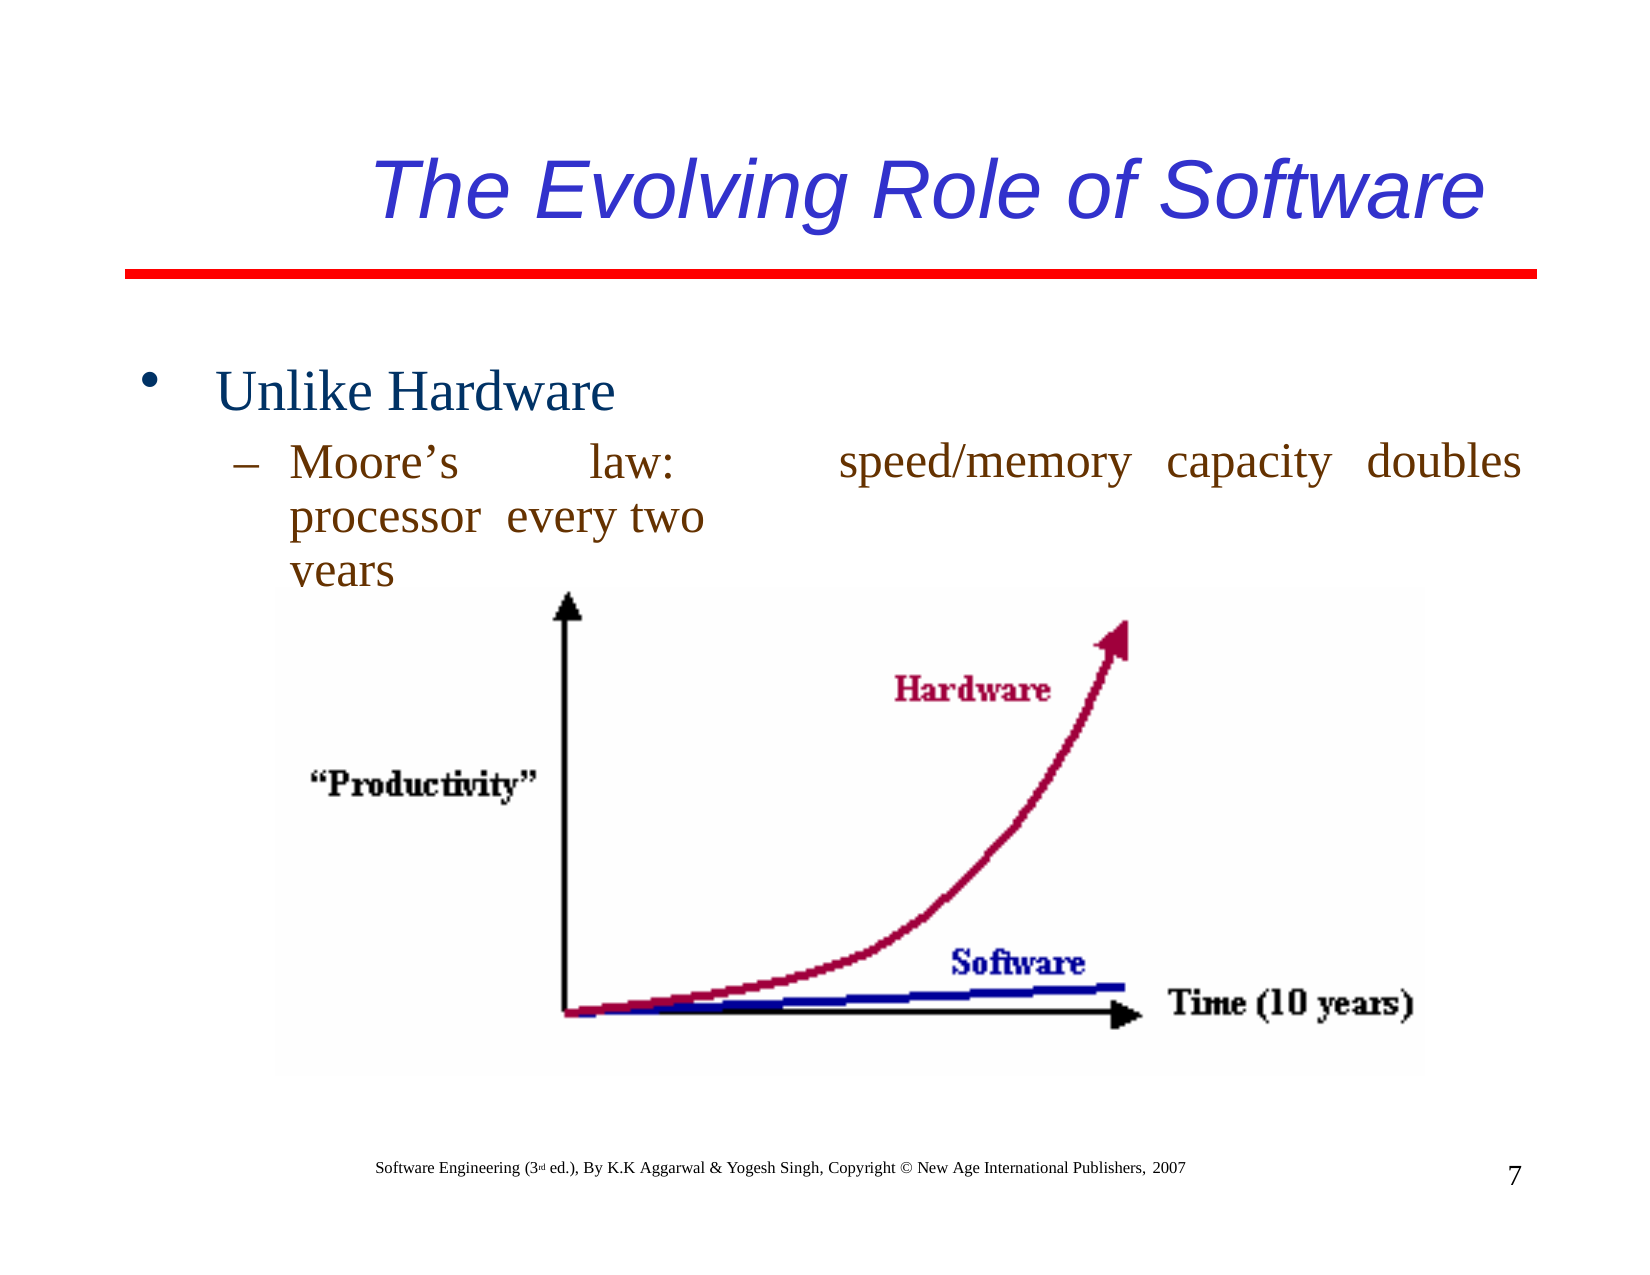

# The Evolving Role of Software

Unlike Hardware
–	Moore’s	law:	processor  every two years
speed/memory
capacity
doubles

Software Engineering (3rd  ed.), By K.K Aggarwal & Yogesh Singh, Copyright © New Age International Publishers, 2007
7